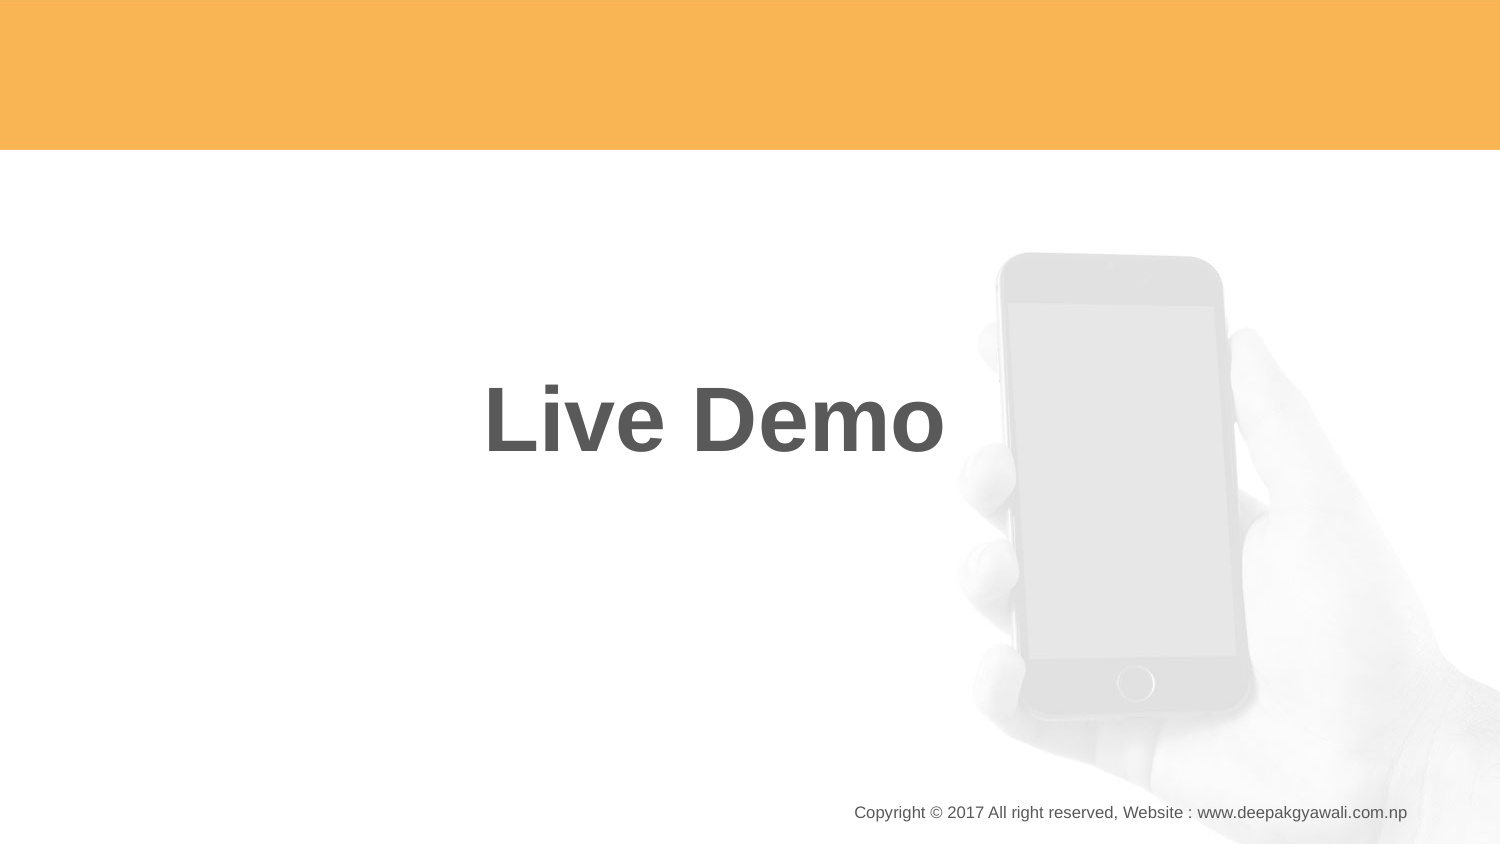

# Live Demo
Copyright © 2017 All right reserved, Website : www.deepakgyawali.com.np